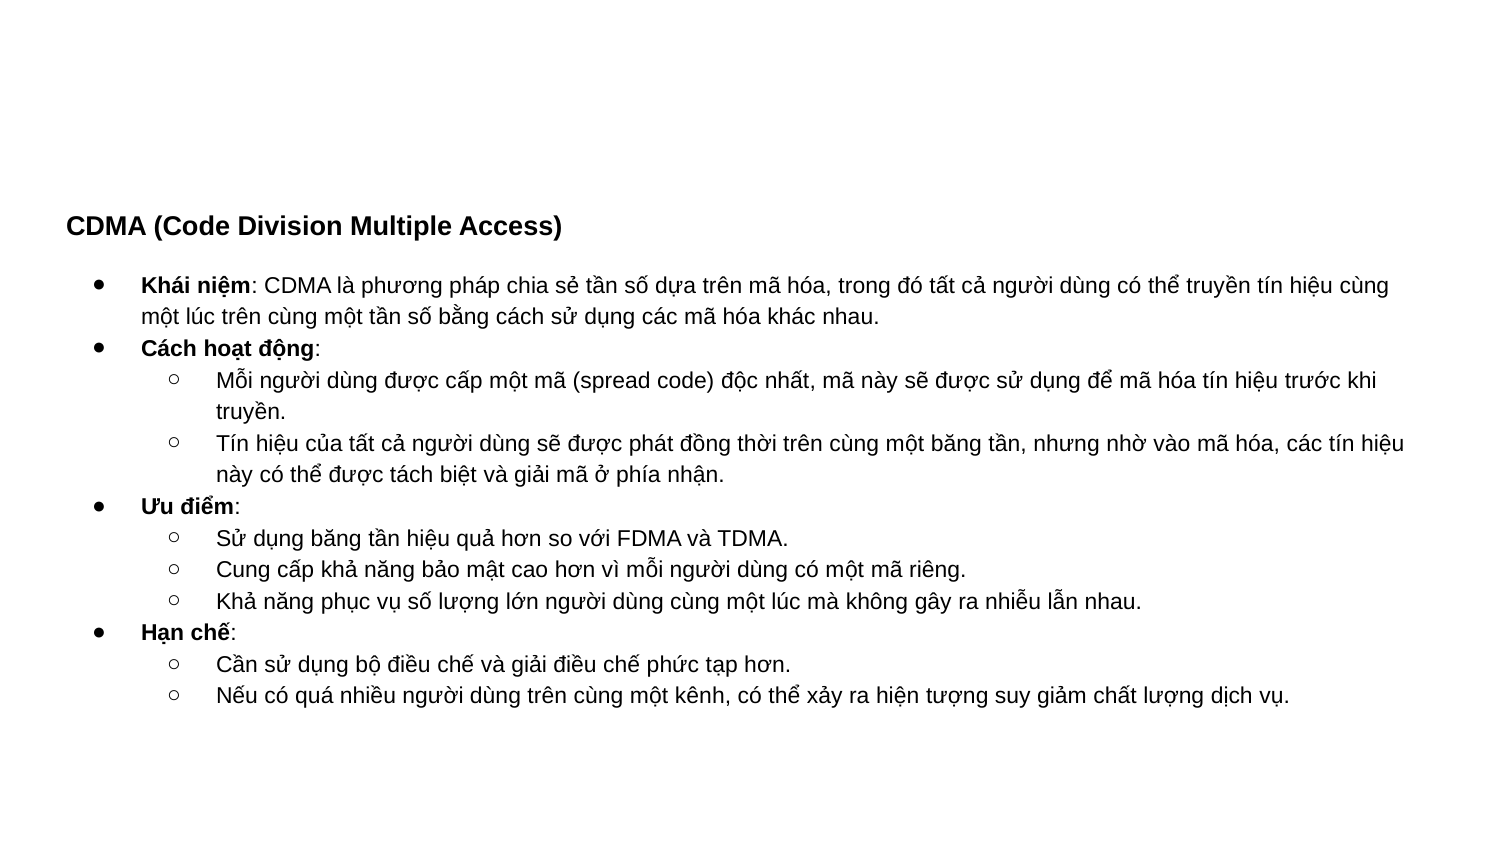

#
CDMA (Code Division Multiple Access)
Khái niệm: CDMA là phương pháp chia sẻ tần số dựa trên mã hóa, trong đó tất cả người dùng có thể truyền tín hiệu cùng một lúc trên cùng một tần số bằng cách sử dụng các mã hóa khác nhau.
Cách hoạt động:
Mỗi người dùng được cấp một mã (spread code) độc nhất, mã này sẽ được sử dụng để mã hóa tín hiệu trước khi truyền.
Tín hiệu của tất cả người dùng sẽ được phát đồng thời trên cùng một băng tần, nhưng nhờ vào mã hóa, các tín hiệu này có thể được tách biệt và giải mã ở phía nhận.
Ưu điểm:
Sử dụng băng tần hiệu quả hơn so với FDMA và TDMA.
Cung cấp khả năng bảo mật cao hơn vì mỗi người dùng có một mã riêng.
Khả năng phục vụ số lượng lớn người dùng cùng một lúc mà không gây ra nhiễu lẫn nhau.
Hạn chế:
Cần sử dụng bộ điều chế và giải điều chế phức tạp hơn.
Nếu có quá nhiều người dùng trên cùng một kênh, có thể xảy ra hiện tượng suy giảm chất lượng dịch vụ.